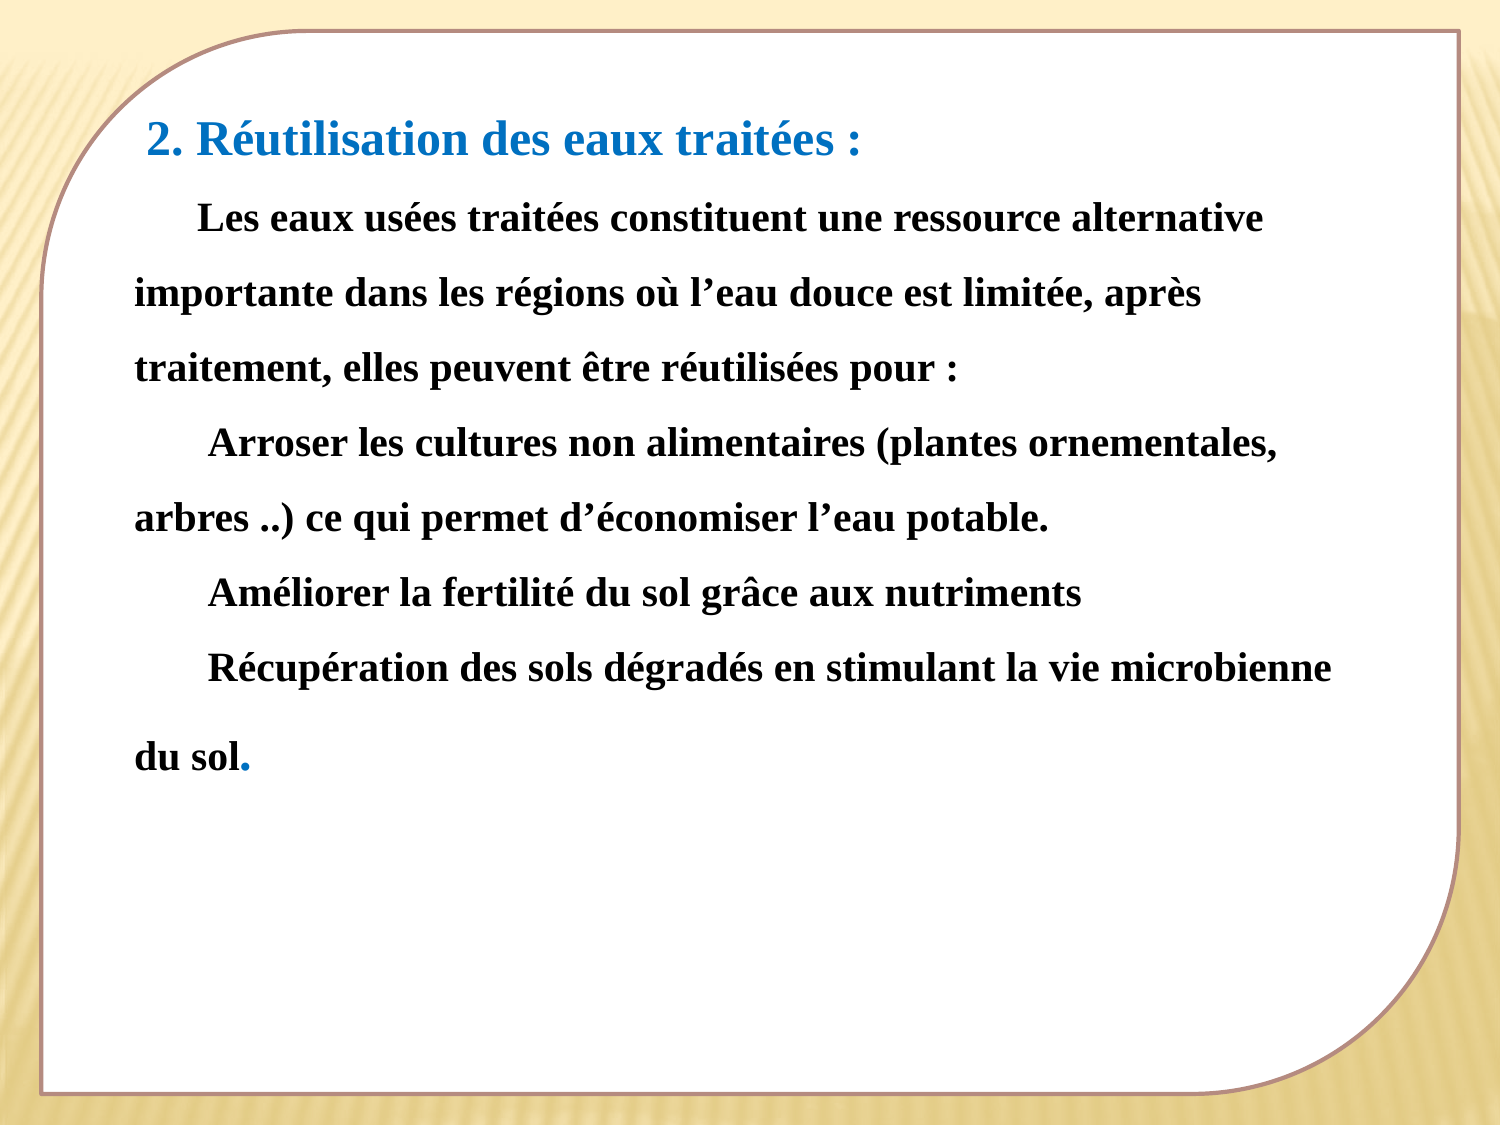

2. Réutilisation des eaux traitées :
      Les eaux usées traitées constituent une ressource alternative importante dans les régions où l’eau douce est limitée, après traitement, elles peuvent être réutilisées pour :
       Arroser les cultures non alimentaires (plantes ornementales, arbres ..) ce qui permet d’économiser l’eau potable.
       Améliorer la fertilité du sol grâce aux nutriments
       Récupération des sols dégradés en stimulant la vie microbienne du sol.